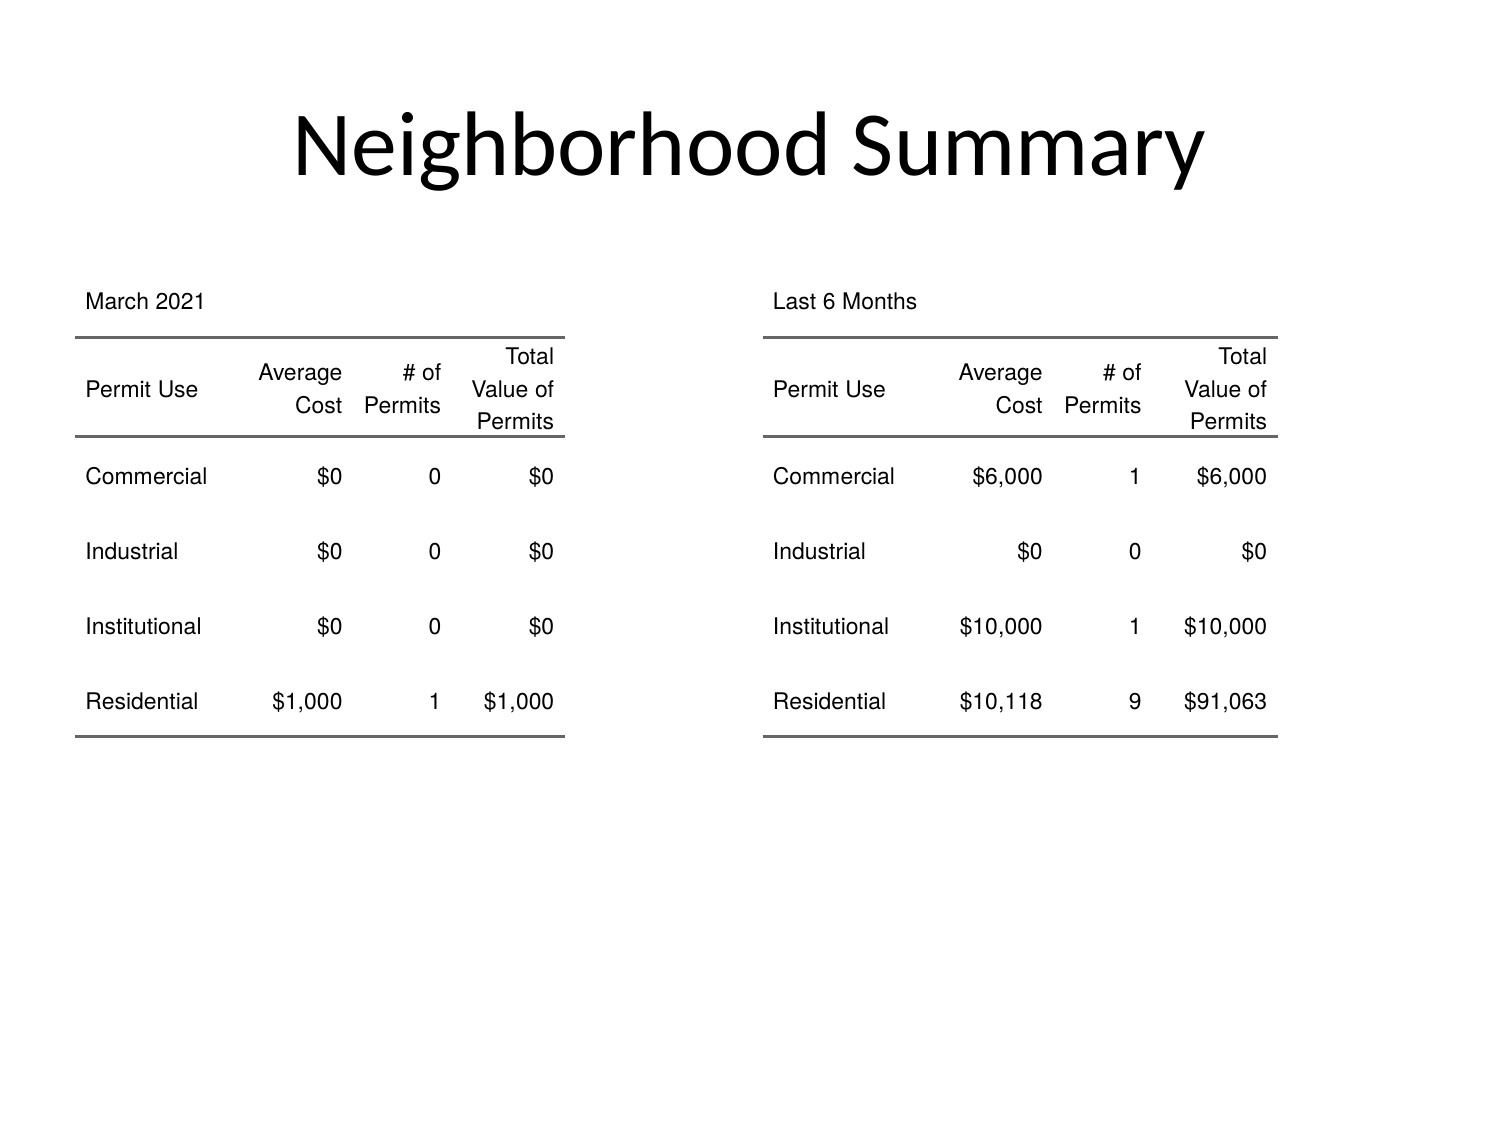

# Neighborhood Summary
| March 2021 | March 2021 | March 2021 | March 2021 |
| --- | --- | --- | --- |
| Permit Use | Average Cost | # of Permits | Total Value of Permits |
| Commercial | $0 | 0 | $0 |
| Industrial | $0 | 0 | $0 |
| Institutional | $0 | 0 | $0 |
| Residential | $1,000 | 1 | $1,000 |
| Last 6 Months | Last 6 Months | Last 6 Months | Last 6 Months |
| --- | --- | --- | --- |
| Permit Use | Average Cost | # of Permits | Total Value of Permits |
| Commercial | $6,000 | 1 | $6,000 |
| Industrial | $0 | 0 | $0 |
| Institutional | $10,000 | 1 | $10,000 |
| Residential | $10,118 | 9 | $91,063 |